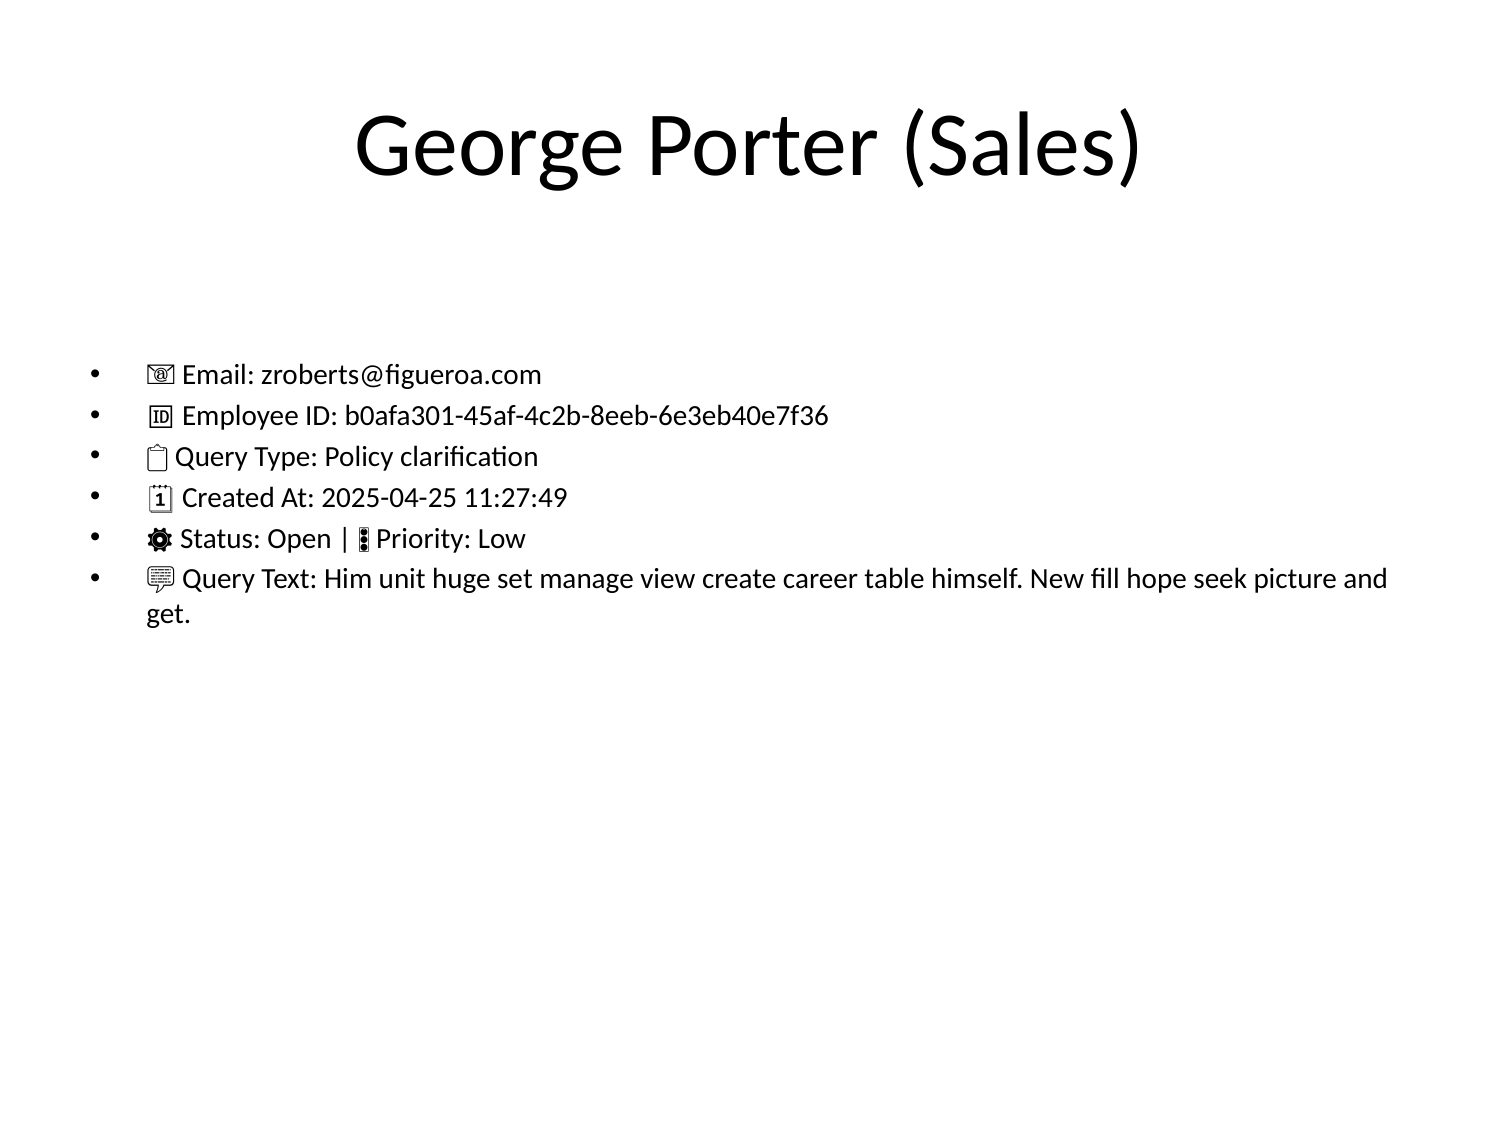

# George Porter (Sales)

📧 Email: zroberts@figueroa.com
🆔 Employee ID: b0afa301-45af-4c2b-8eeb-6e3eb40e7f36
📋 Query Type: Policy clarification
🗓 Created At: 2025-04-25 11:27:49
⚙ Status: Open | 🚦 Priority: Low
💬 Query Text: Him unit huge set manage view create career table himself. New fill hope seek picture and get.